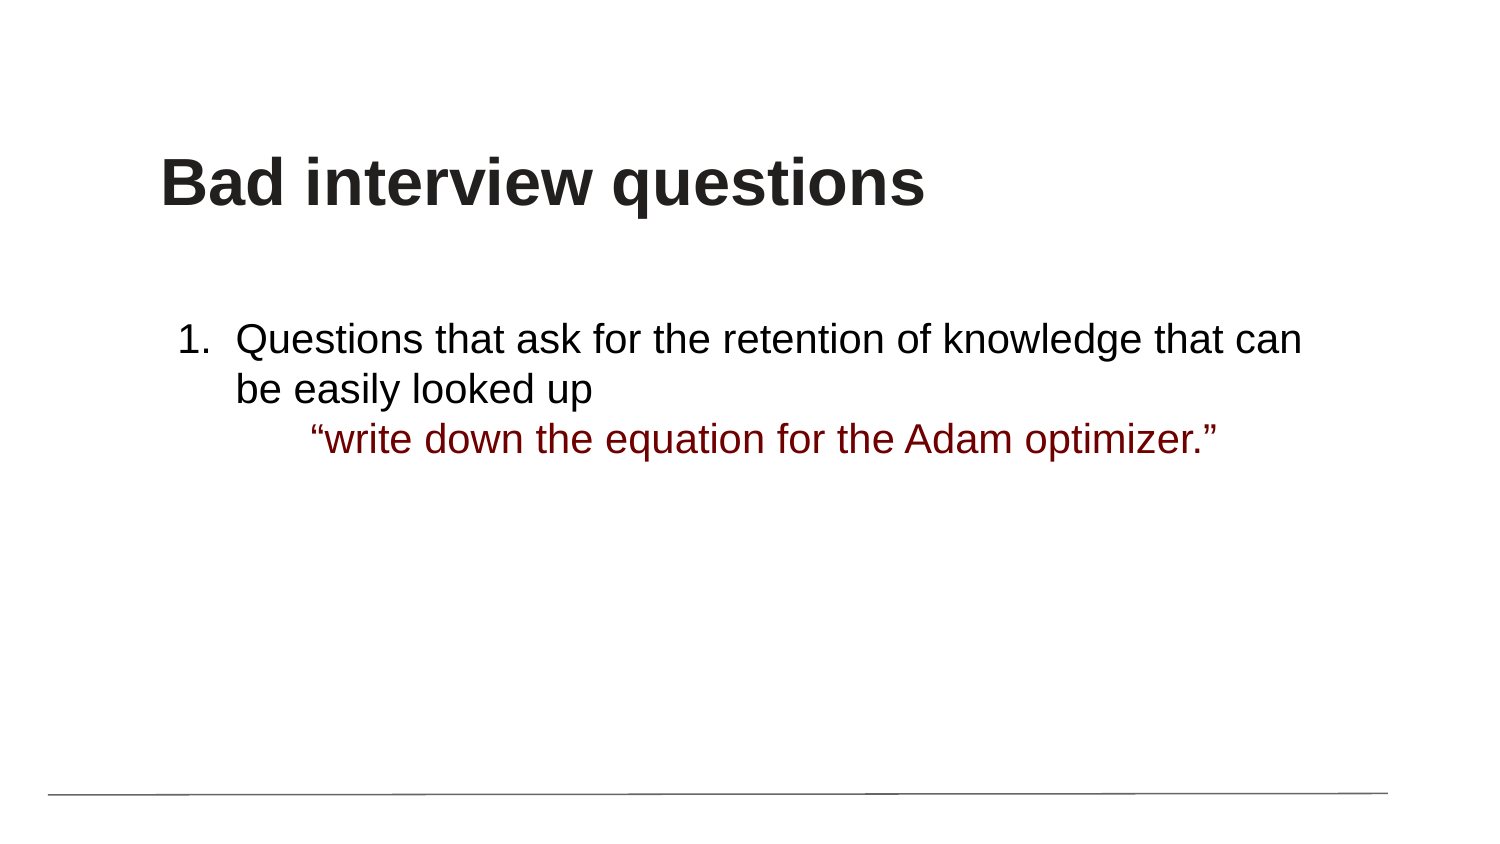

Bad interview questions
Questions that ask for the retention of knowledge that can be easily looked up
	“write down the equation for the Adam optimizer.”